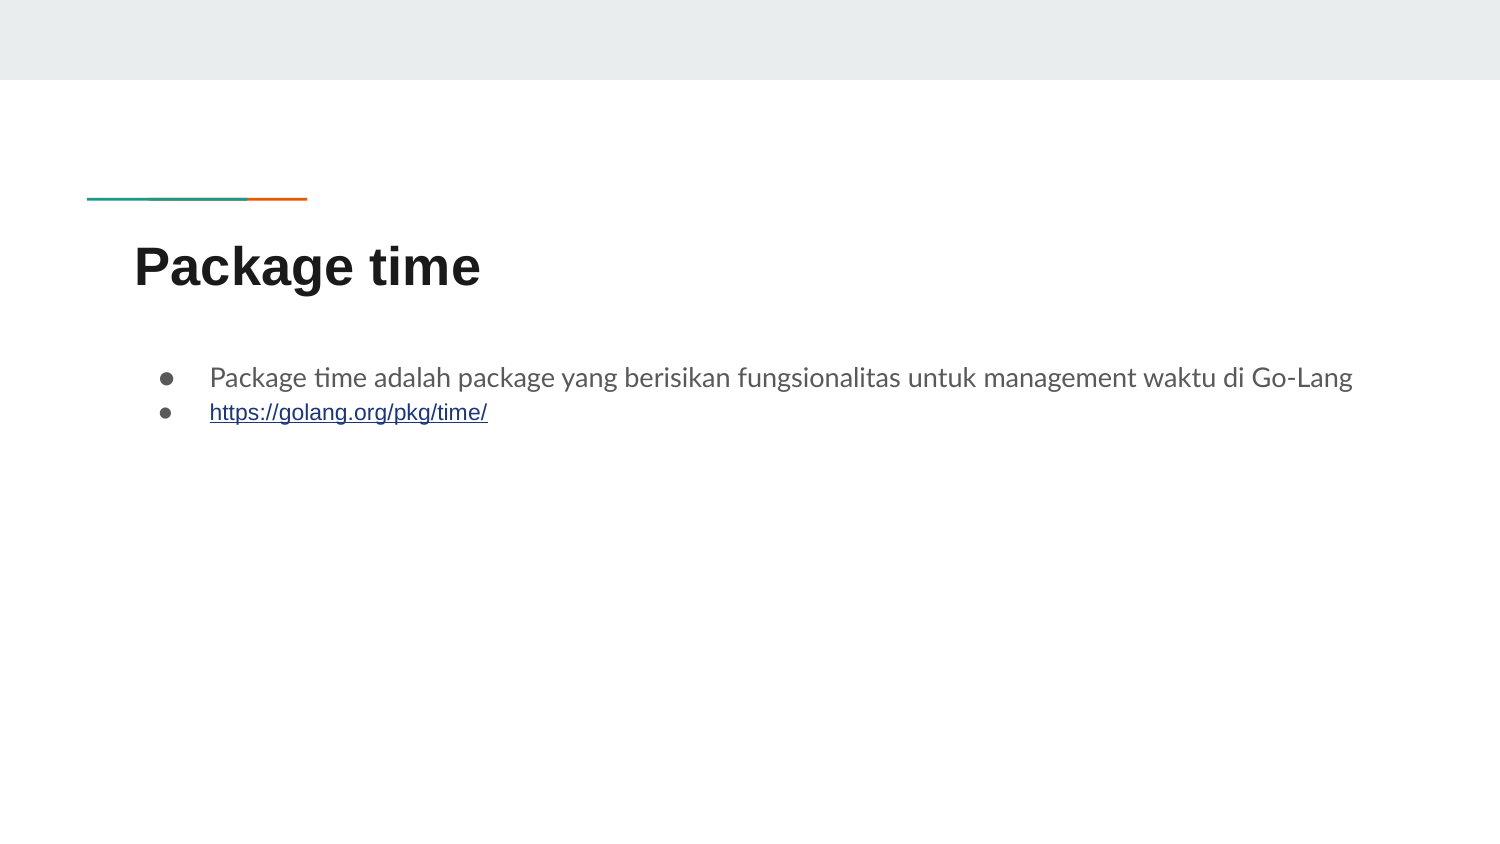

# Package time
Package time adalah package yang berisikan fungsionalitas untuk management waktu di Go-Lang
https://golang.org/pkg/time/